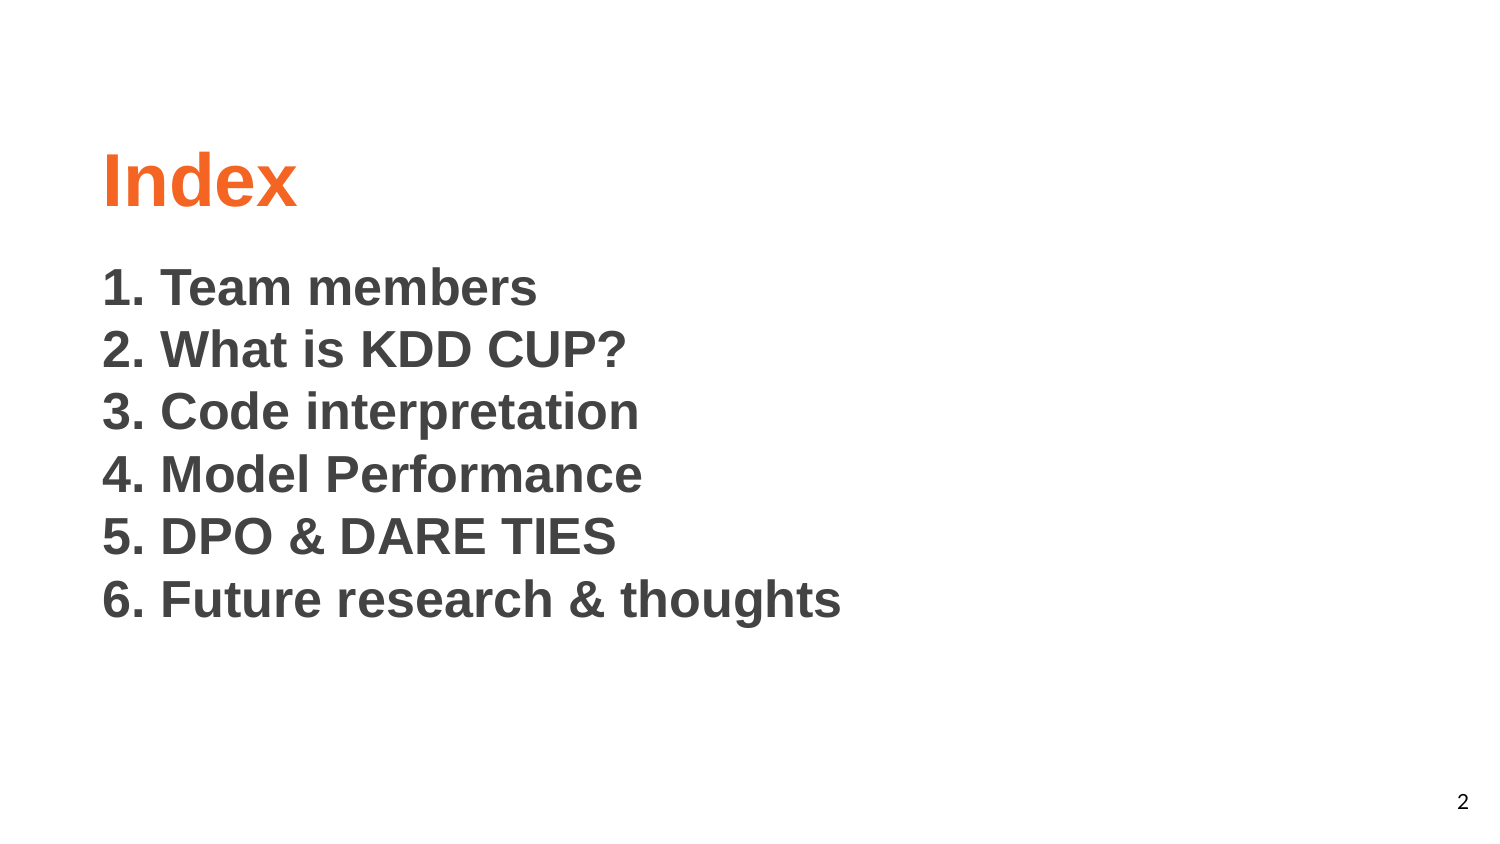

Index
1. Team members
2. What is KDD CUP?
3. Code interpretation
4. Model Performance
5. DPO & DARE TIES
6. Future research & thoughts
2